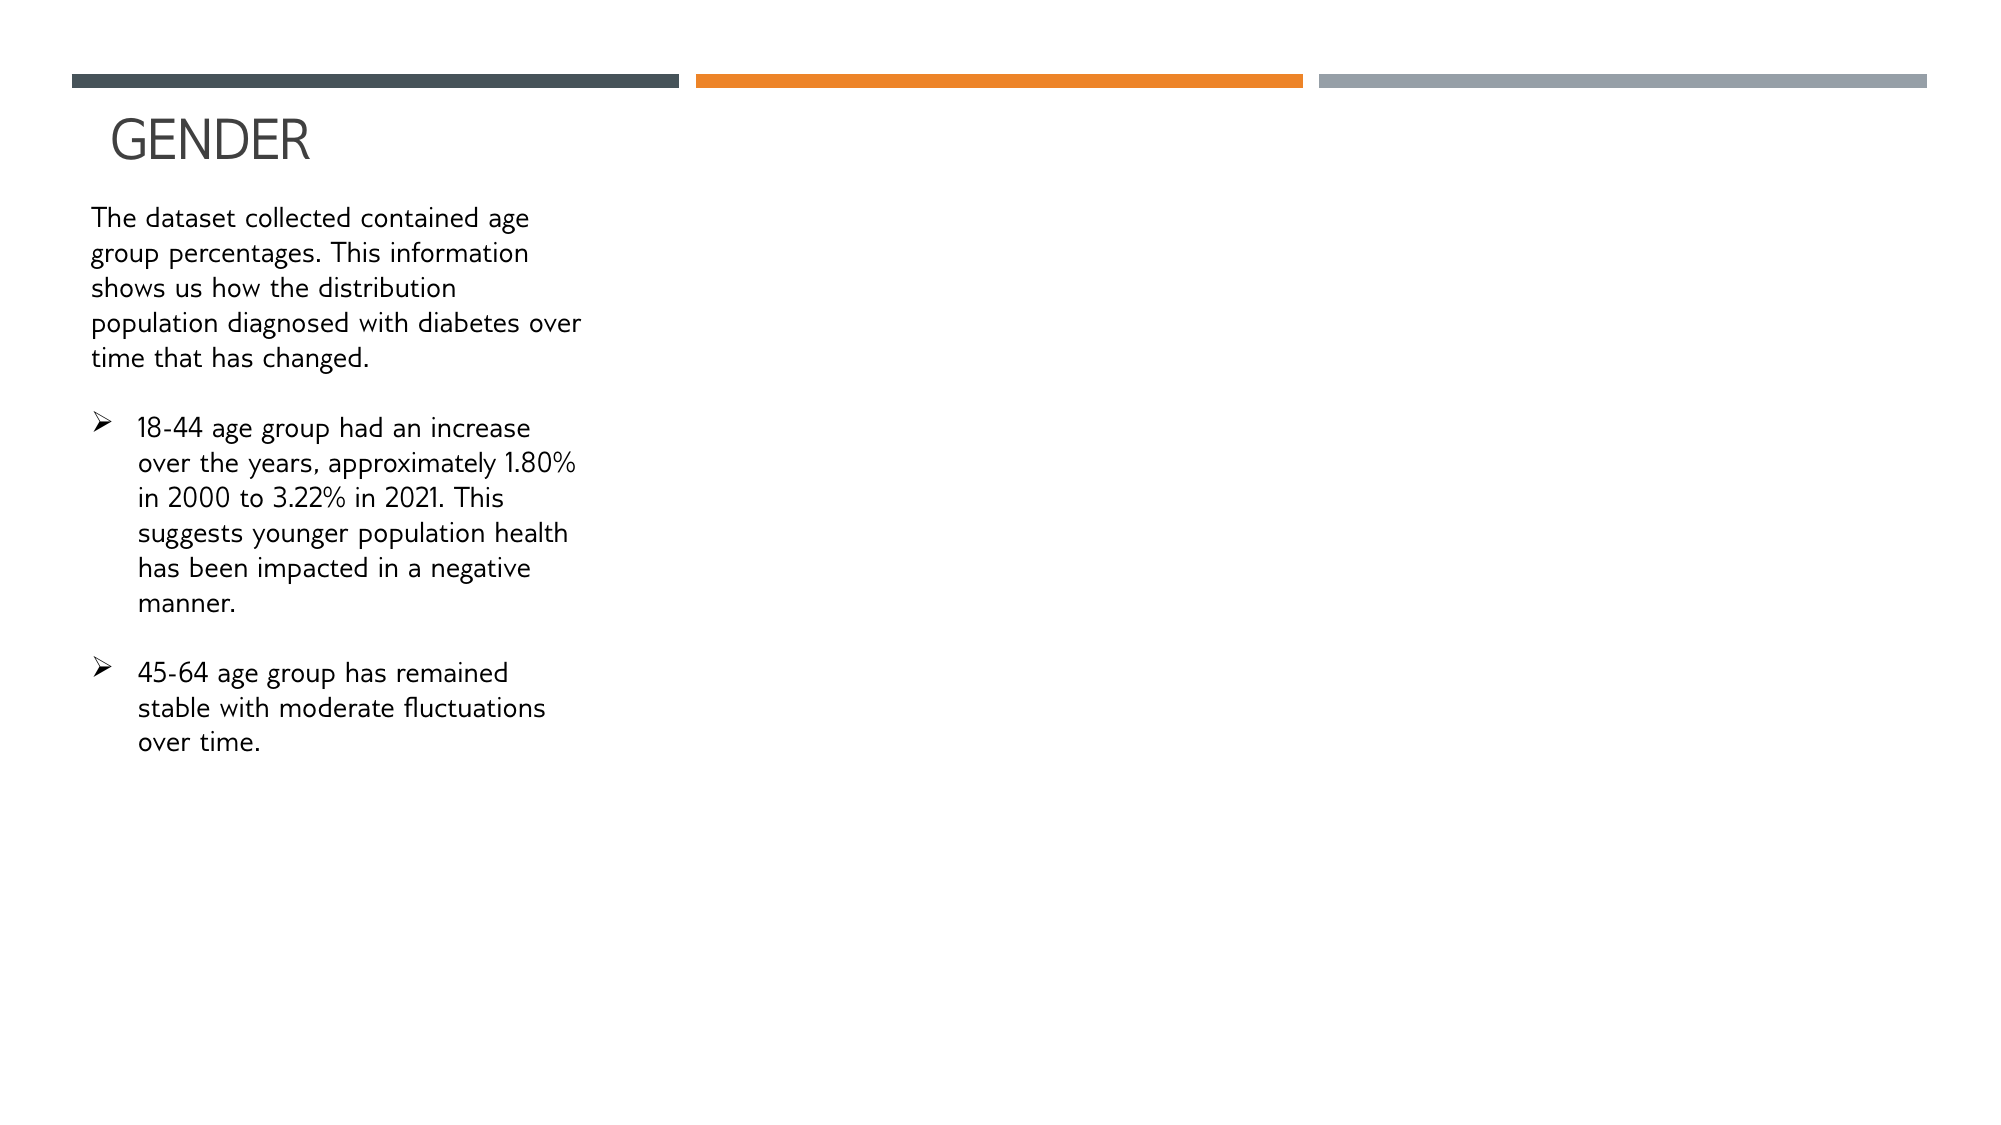

# Gender
The dataset collected contained age group percentages. This information shows us how the distribution population diagnosed with diabetes over time that has changed.

18-44 age group had an increase over the years, approximately 1.80% in 2000 to 3.22% in 2021. This suggests younger population health has been impacted in a negative manner.

45-64 age group has remained stable with moderate fluctuations over time.